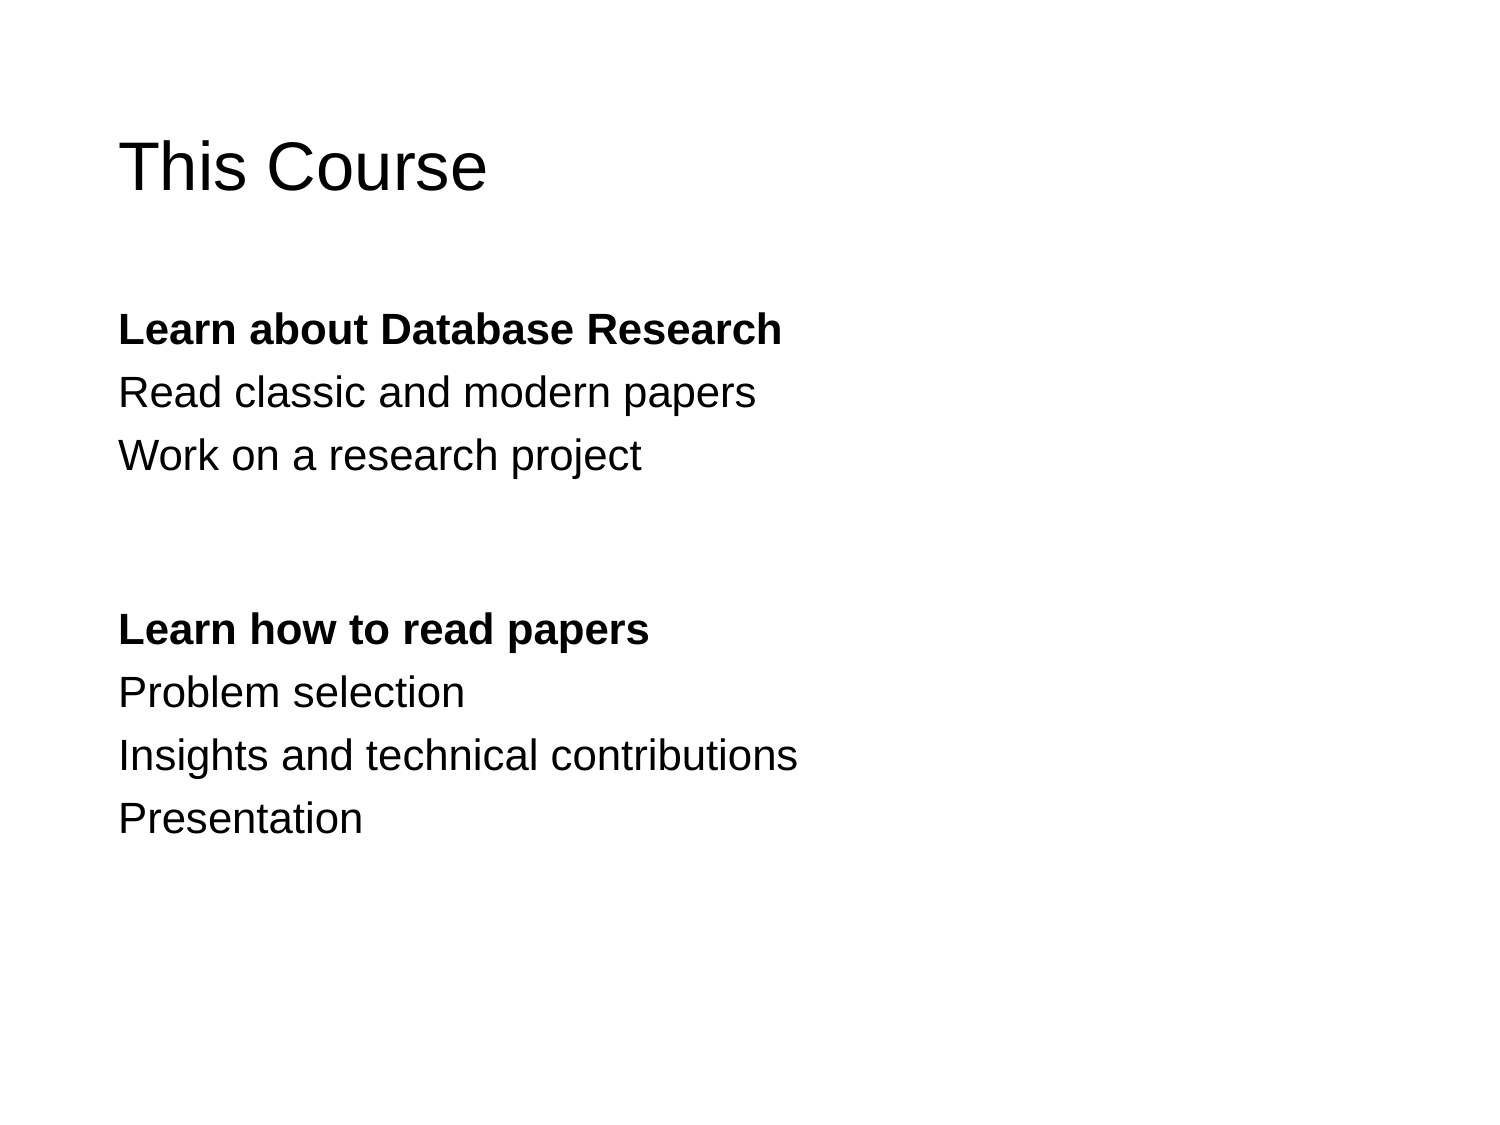

# This Course
Learn about Database Research
Read classic and modern papers
Work on a research project

Learn how to read papers
Problem selection
Insights and technical contributions
Presentation